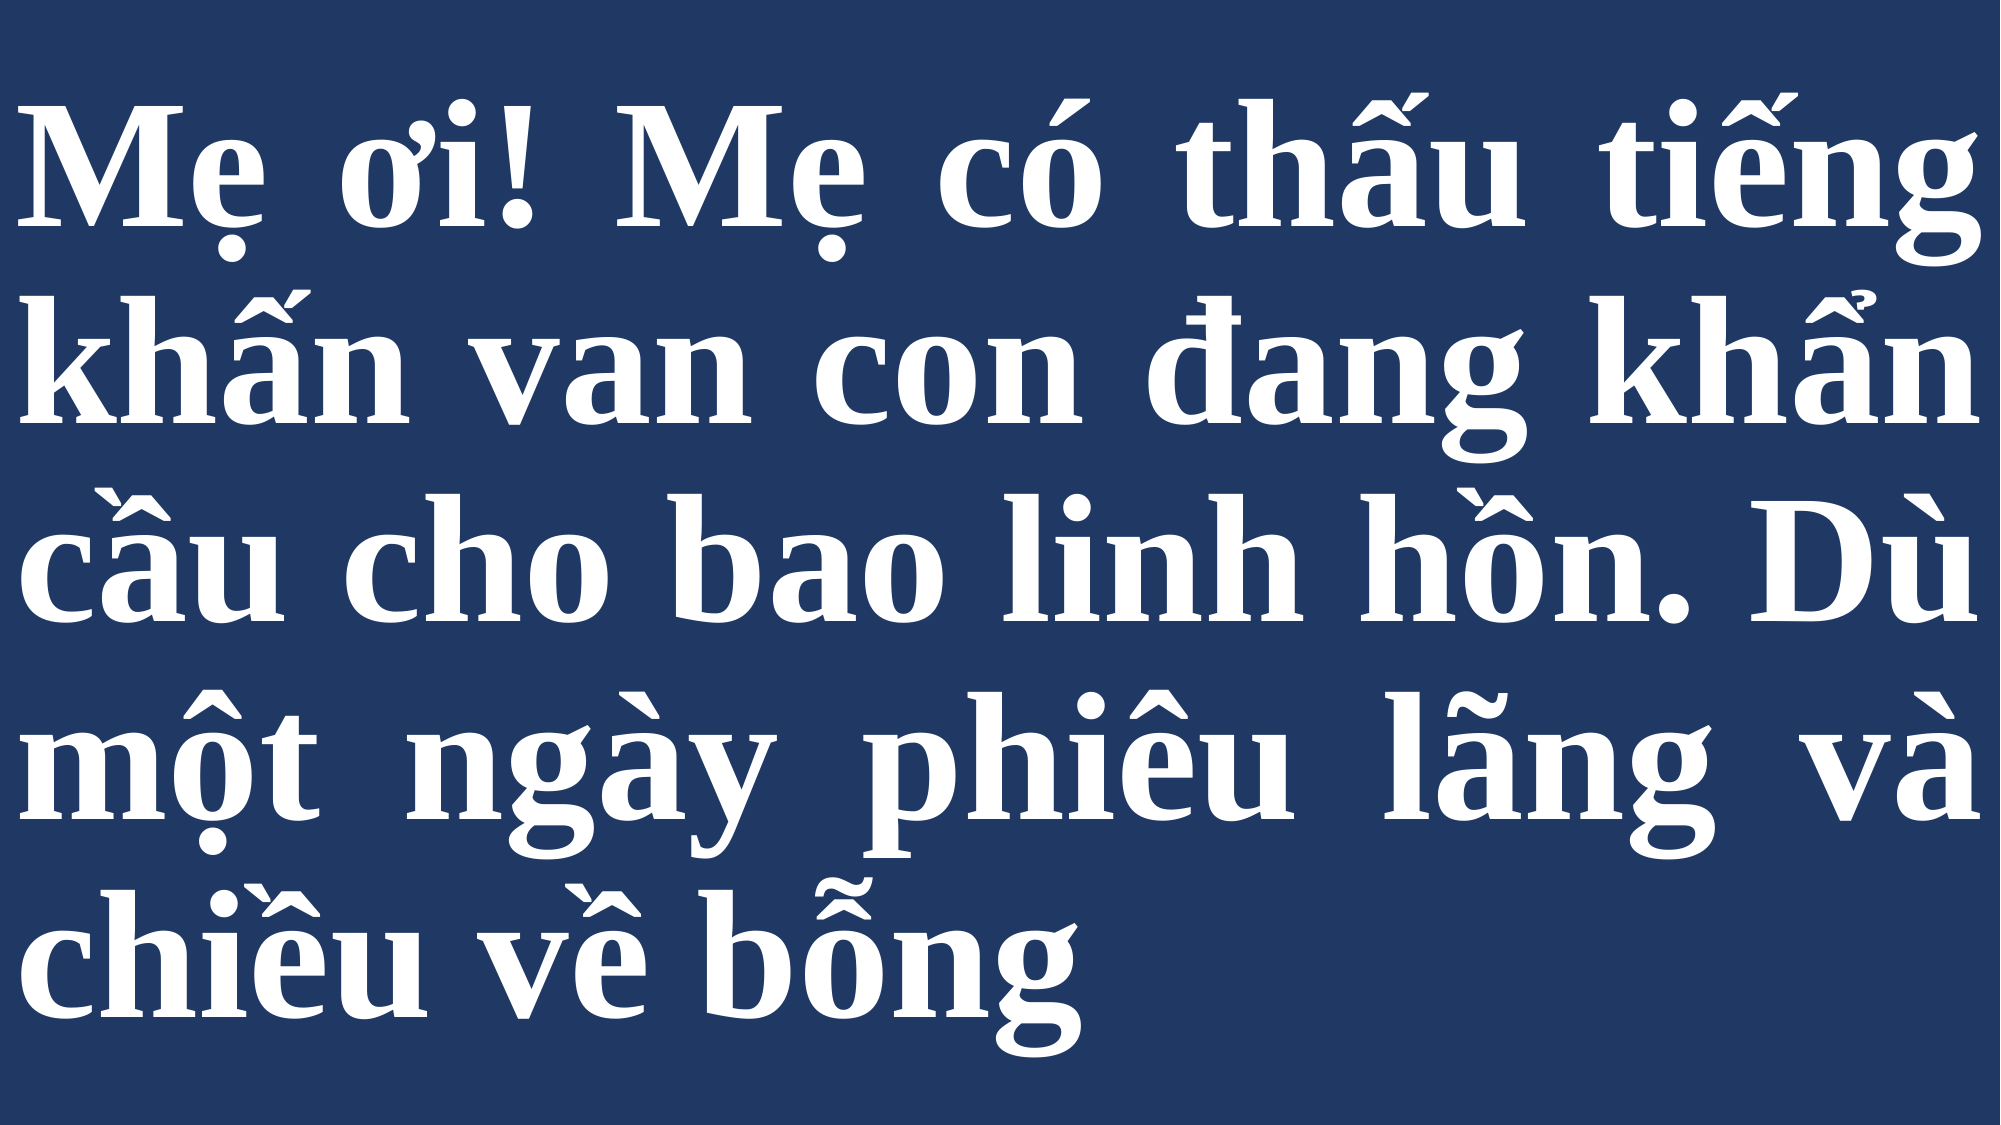

# Mẹ ơi! Mẹ có thấu tiếng khấn van con đang khẩn cầu cho bao linh hồn. Dù một ngày phiêu lãng và chiều về bỗng